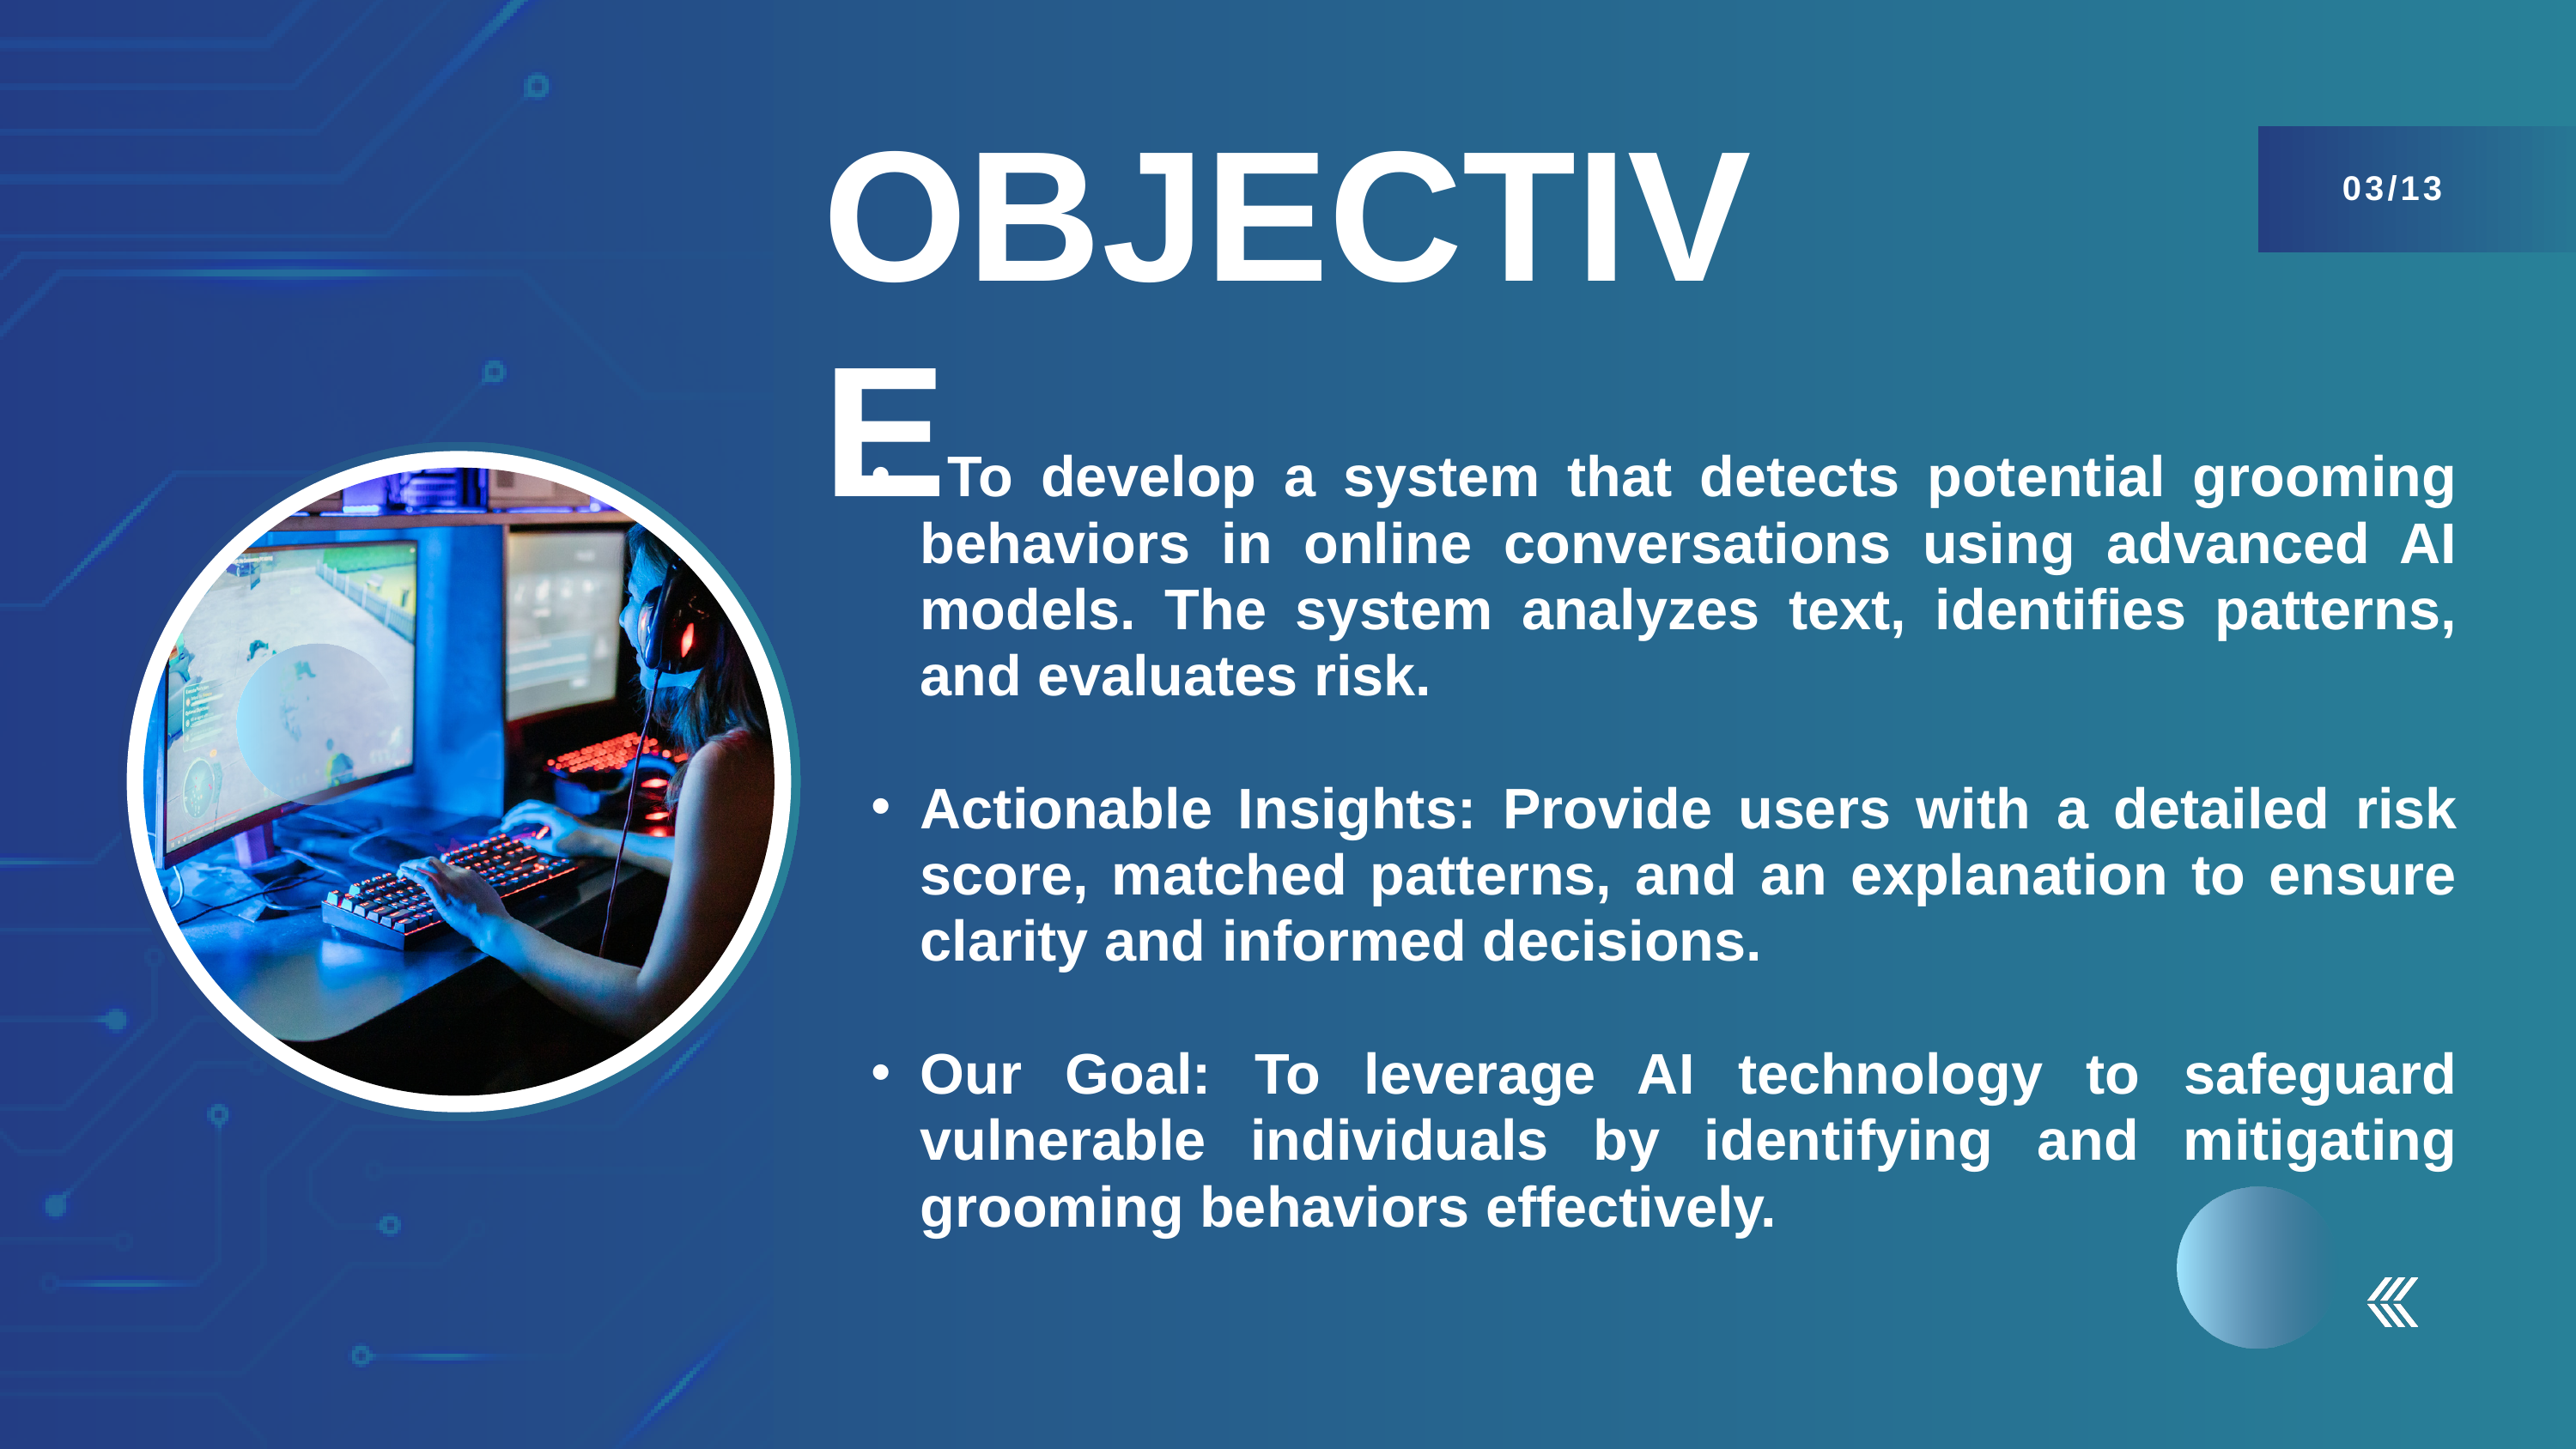

OBJECTIVE

03/13

 To develop a system that detects potential grooming behaviors in online conversations using advanced AI models. The system analyzes text, identifies patterns, and evaluates risk.

Actionable Insights: Provide users with a detailed risk score, matched patterns, and an explanation to ensure clarity and informed decisions.

Our Goal: To leverage AI technology to safeguard vulnerable individuals by identifying and mitigating grooming behaviors effectively.